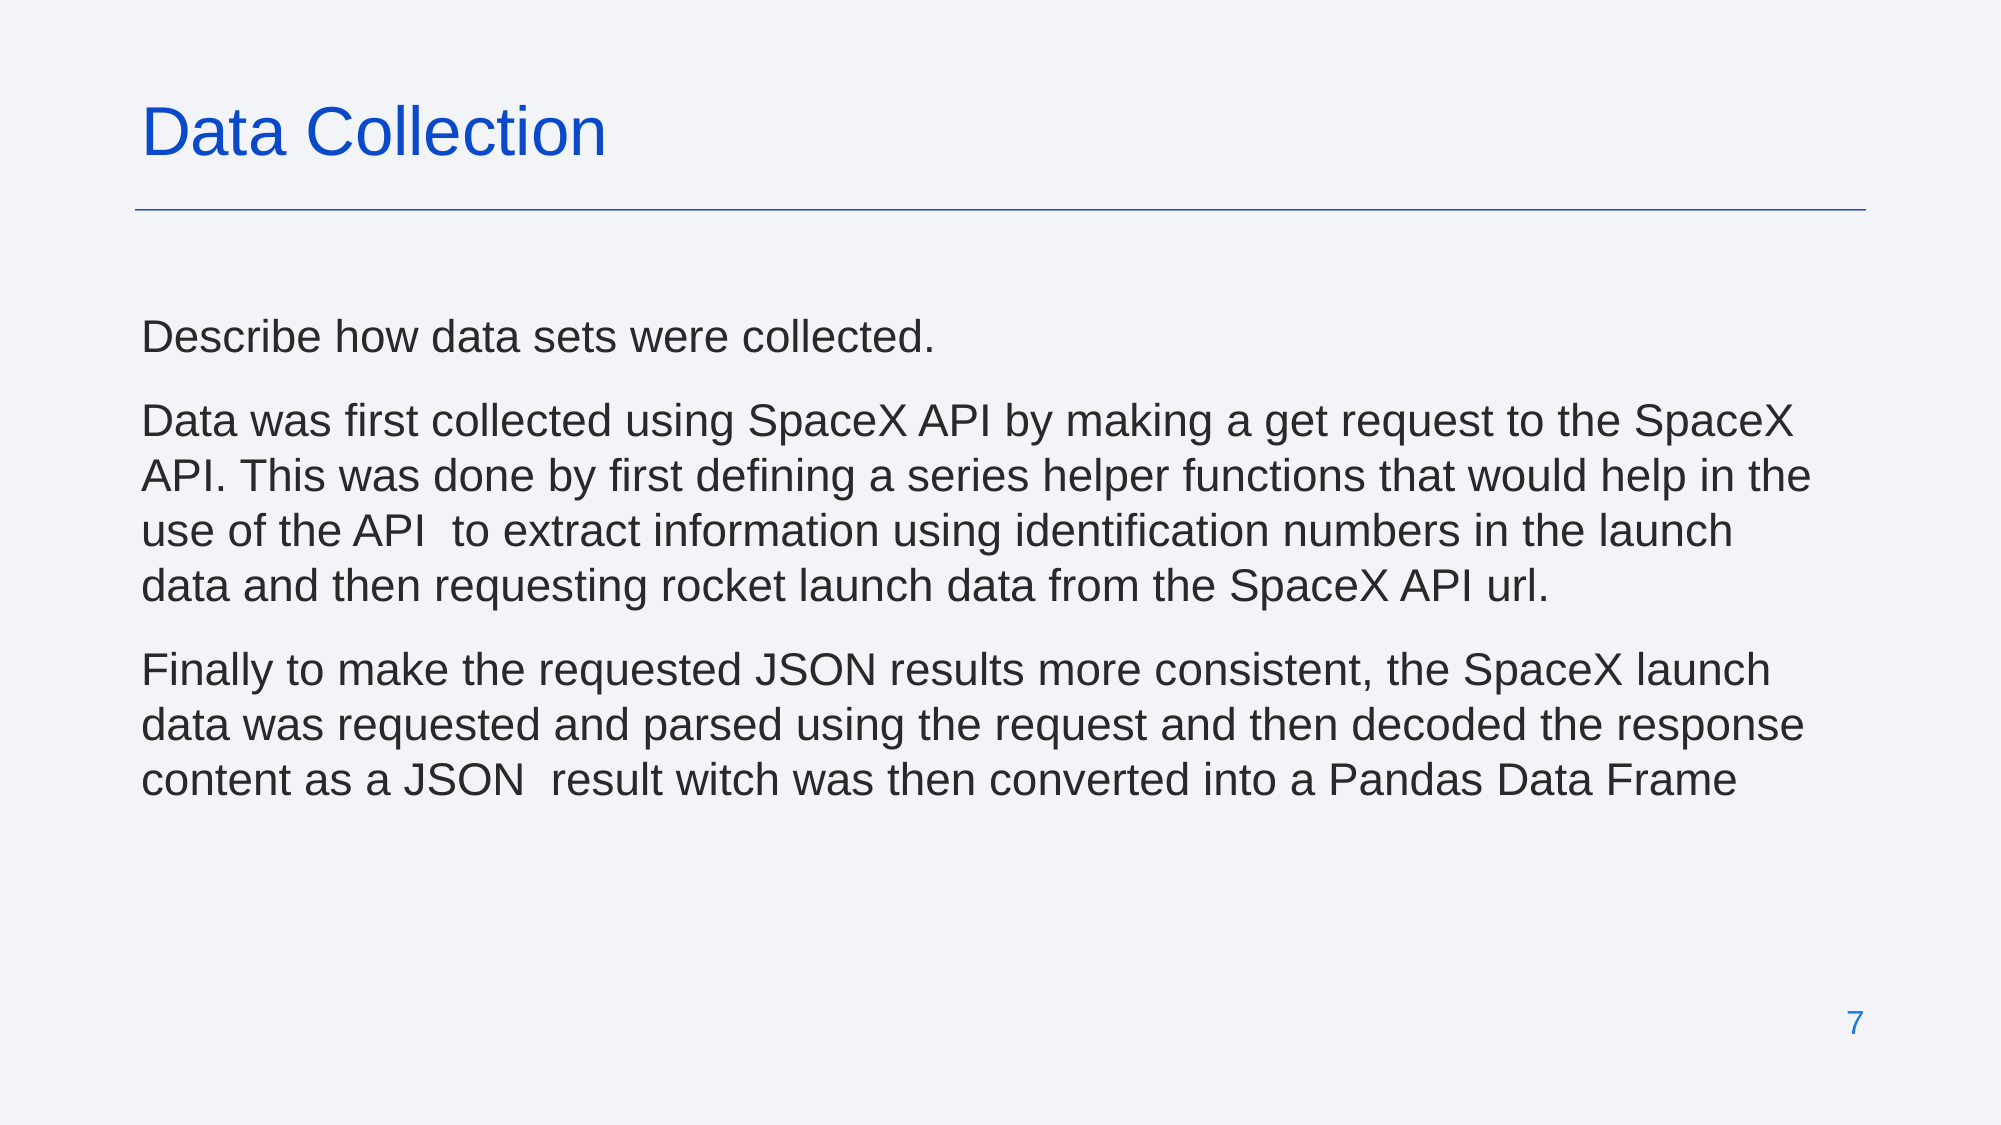

Data Collection
# Describe how data sets were collected.
Data was first collected using SpaceX API by making a get request to the SpaceX API. This was done by first defining a series helper functions that would help in the use of the API  to extract information using identification numbers in the launch data and then requesting rocket launch data from the SpaceX API url.
Finally to make the requested JSON results more consistent, the SpaceX launch data was requested and parsed using the request and then decoded the response content as a JSON  result witch was then converted into a Pandas Data Frame

7